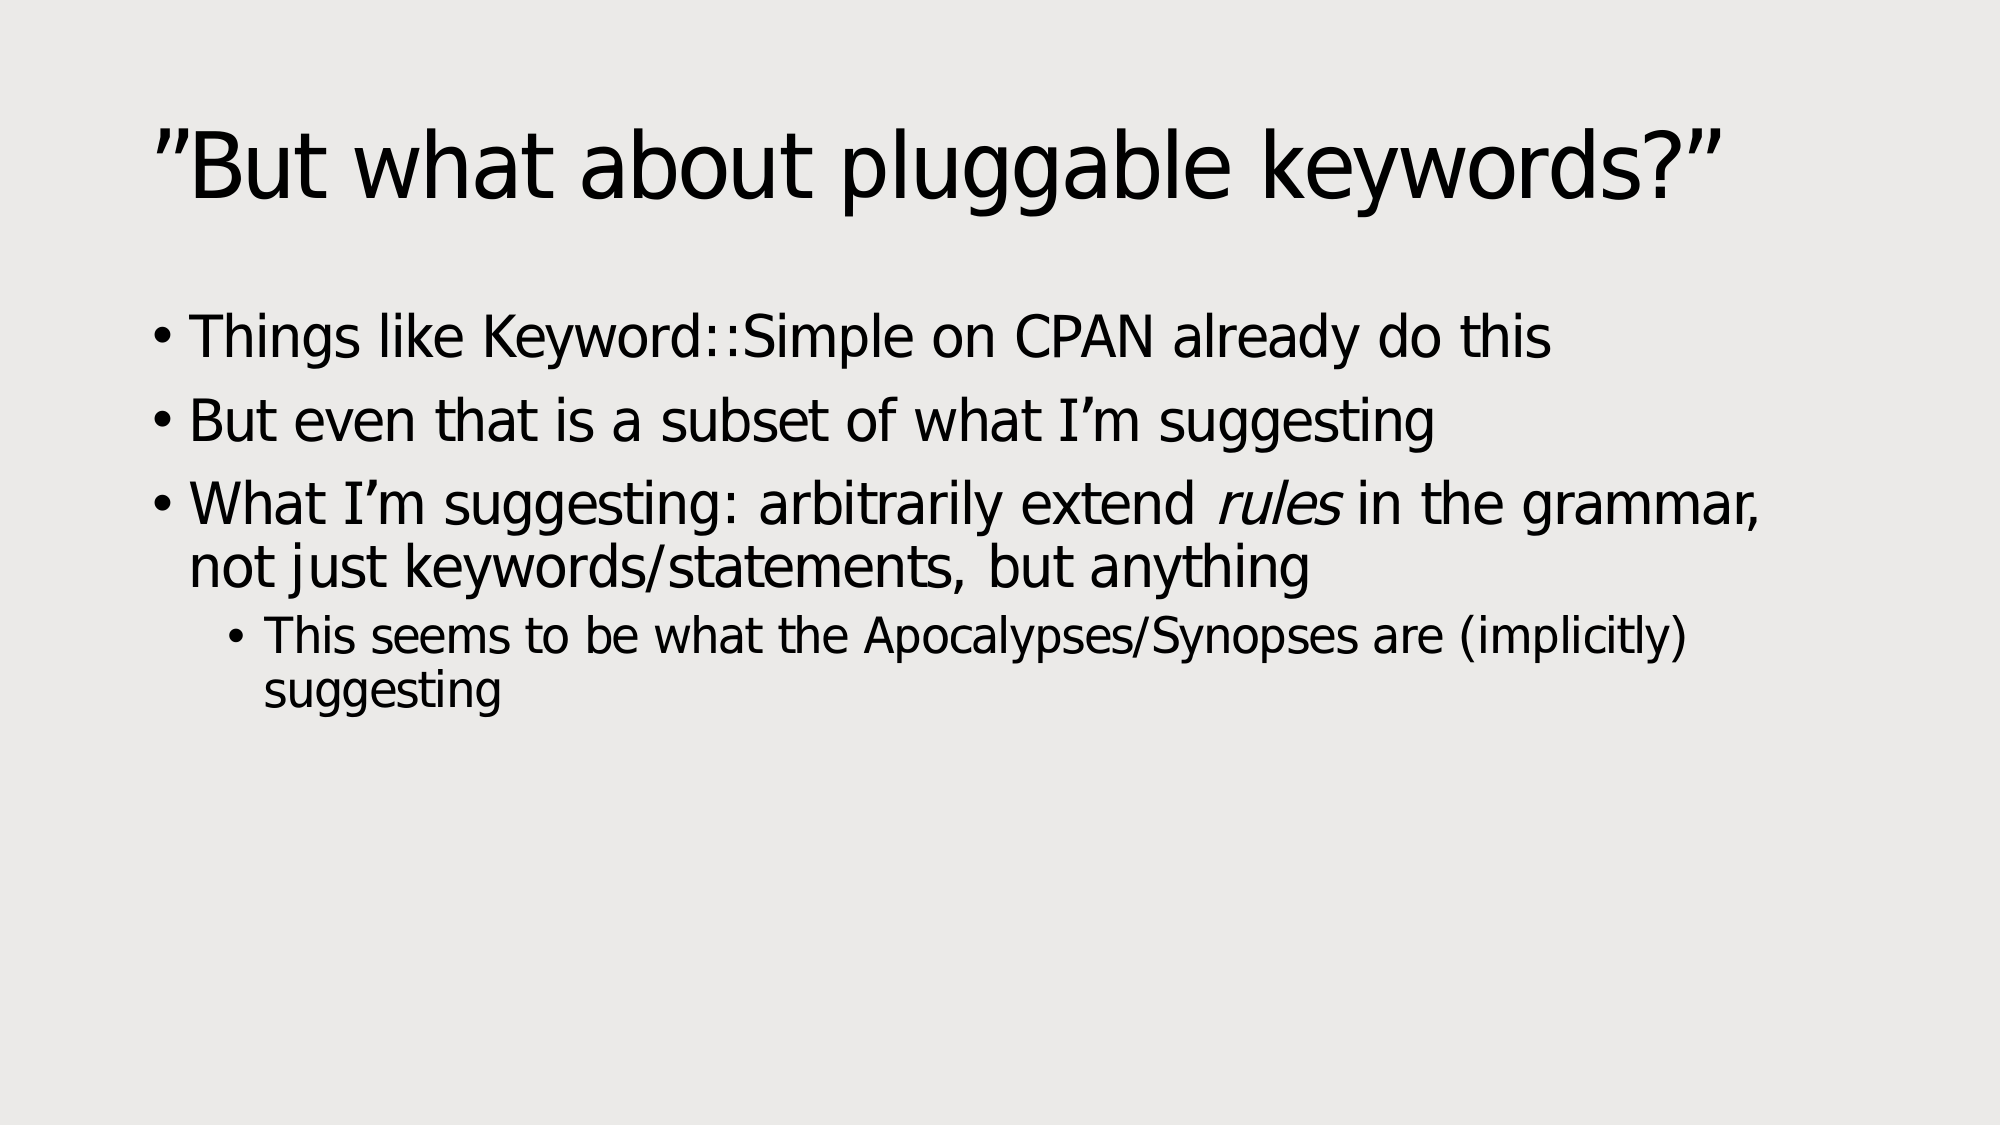

# ”But what about pluggable keywords?”
Things like Keyword::Simple on CPAN already do this
But even that is a subset of what I’m suggesting
What I’m suggesting: arbitrarily extend rules in the grammar, not just keywords/statements, but anything
This seems to be what the Apocalypses/Synopses are (implicitly) suggesting